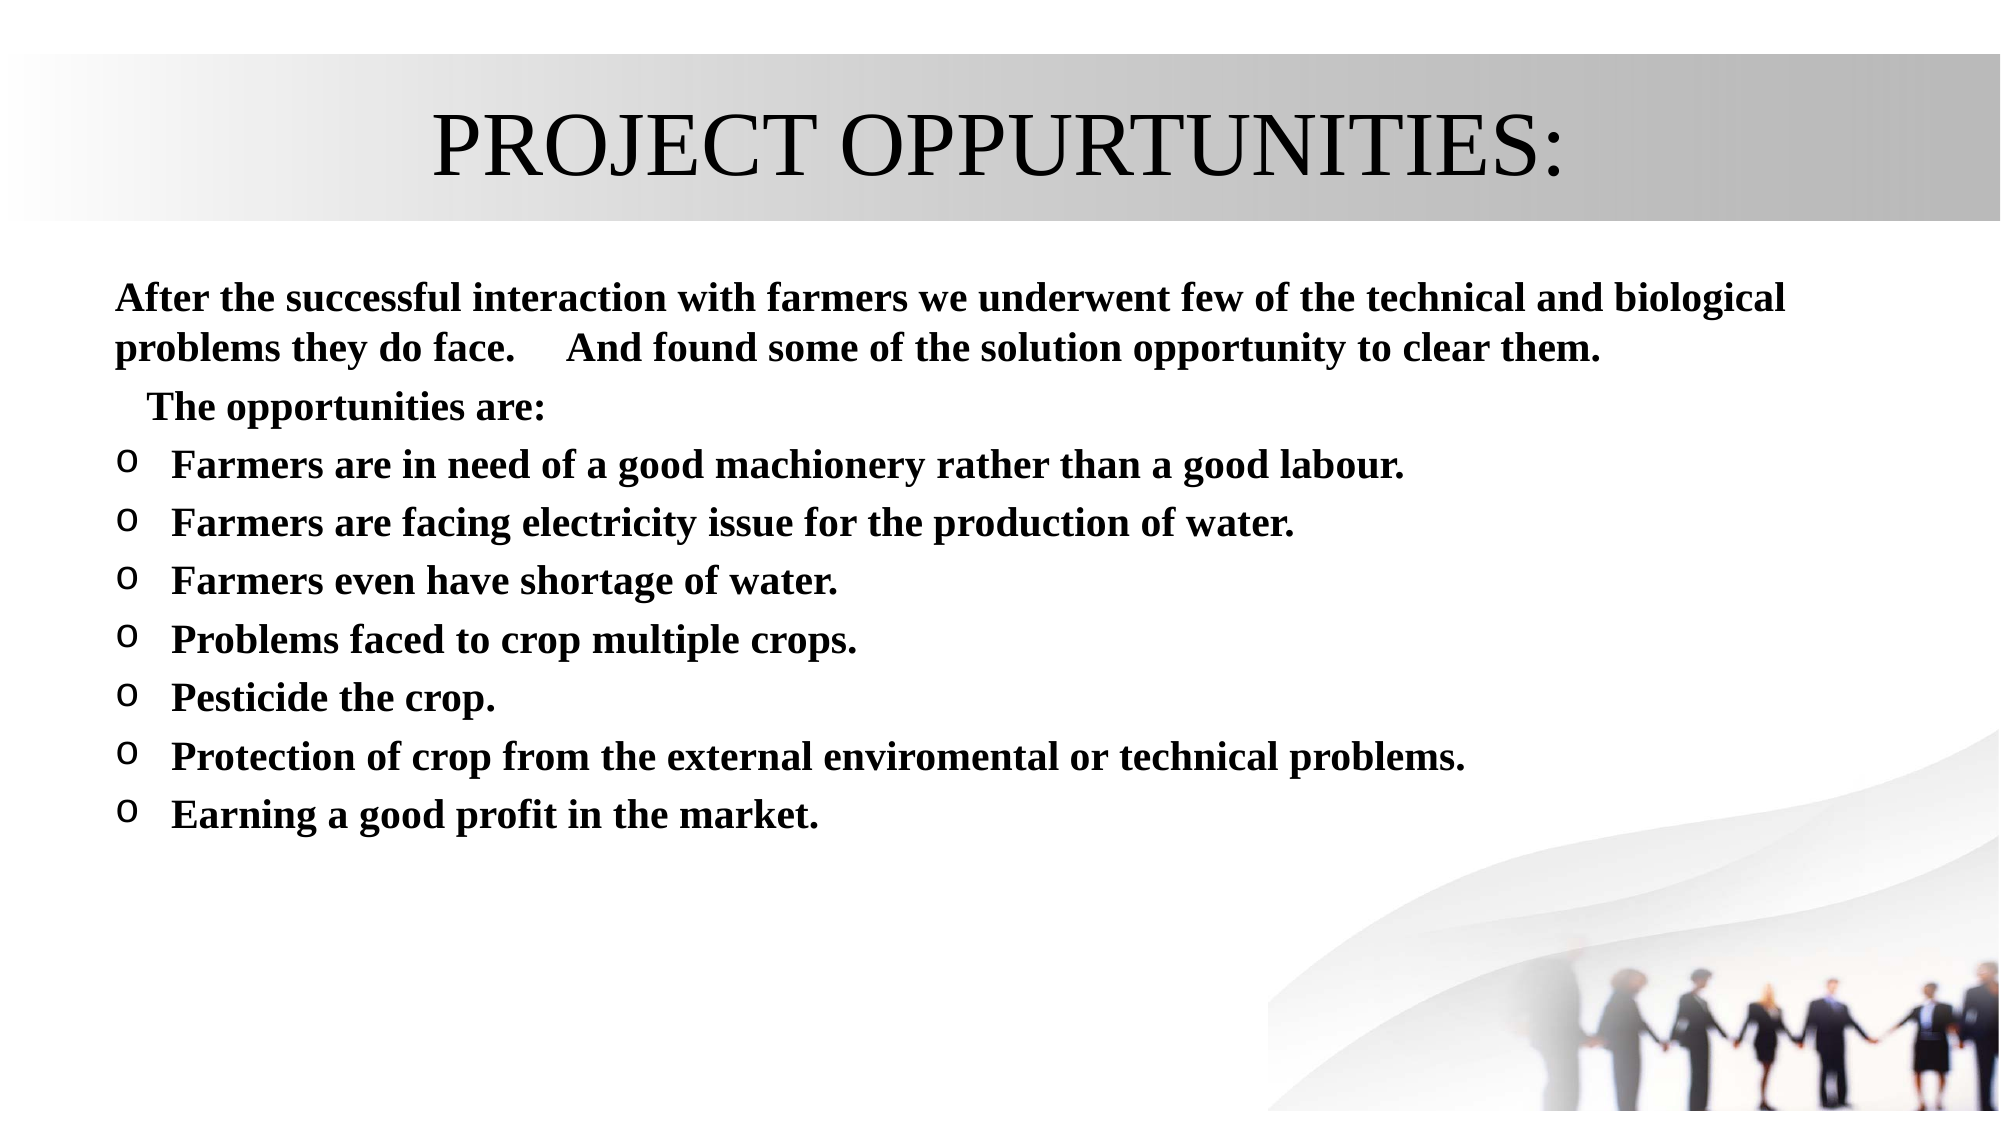

# PROJECT OPPURTUNITIES:
After the successful interaction with farmers we underwent few of the technical and biological problems they do face.     And found some of the solution opportunity to clear them.
   The opportunities are:
Farmers are in need of a good machionery rather than a good labour.
Farmers are facing electricity issue for the production of water.
Farmers even have shortage of water.
Problems faced to crop multiple crops.
Pesticide the crop.
Protection of crop from the external enviromental or technical problems.
Earning a good profit in the market.